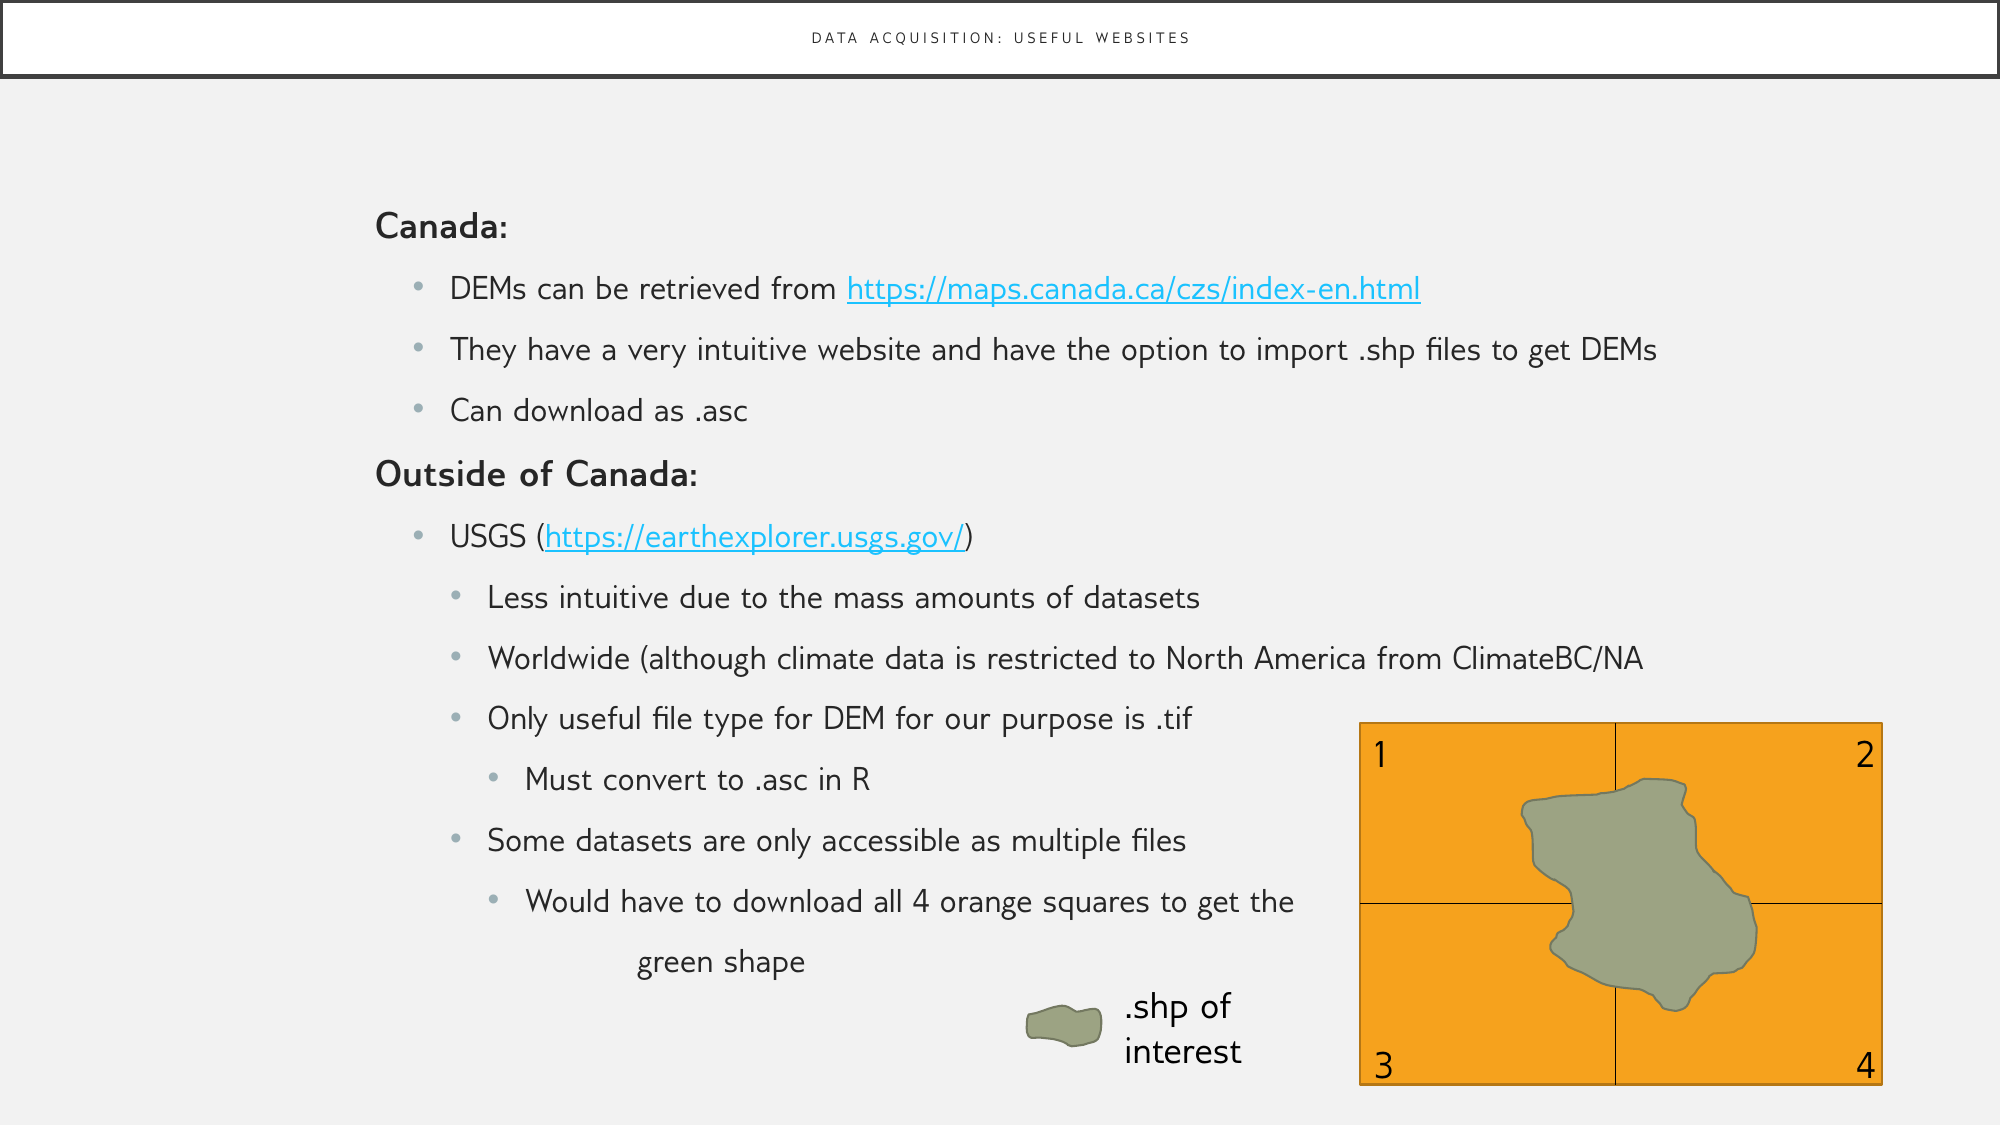

# Data Acquisition: Useful websites
Canada:
DEMs can be retrieved from https://maps.canada.ca/czs/index-en.html
They have a very intuitive website and have the option to import .shp files to get DEMs
Can download as .asc
Outside of Canada:
USGS (https://earthexplorer.usgs.gov/)
Less intuitive due to the mass amounts of datasets
Worldwide (although climate data is restricted to North America from ClimateBC/NA
Only useful file type for DEM for our purpose is .tif
Must convert to .asc in R
Some datasets are only accessible as multiple files
Would have to download all 4 orange squares to get the
	green shape

1
2

.shp of interest

3
4